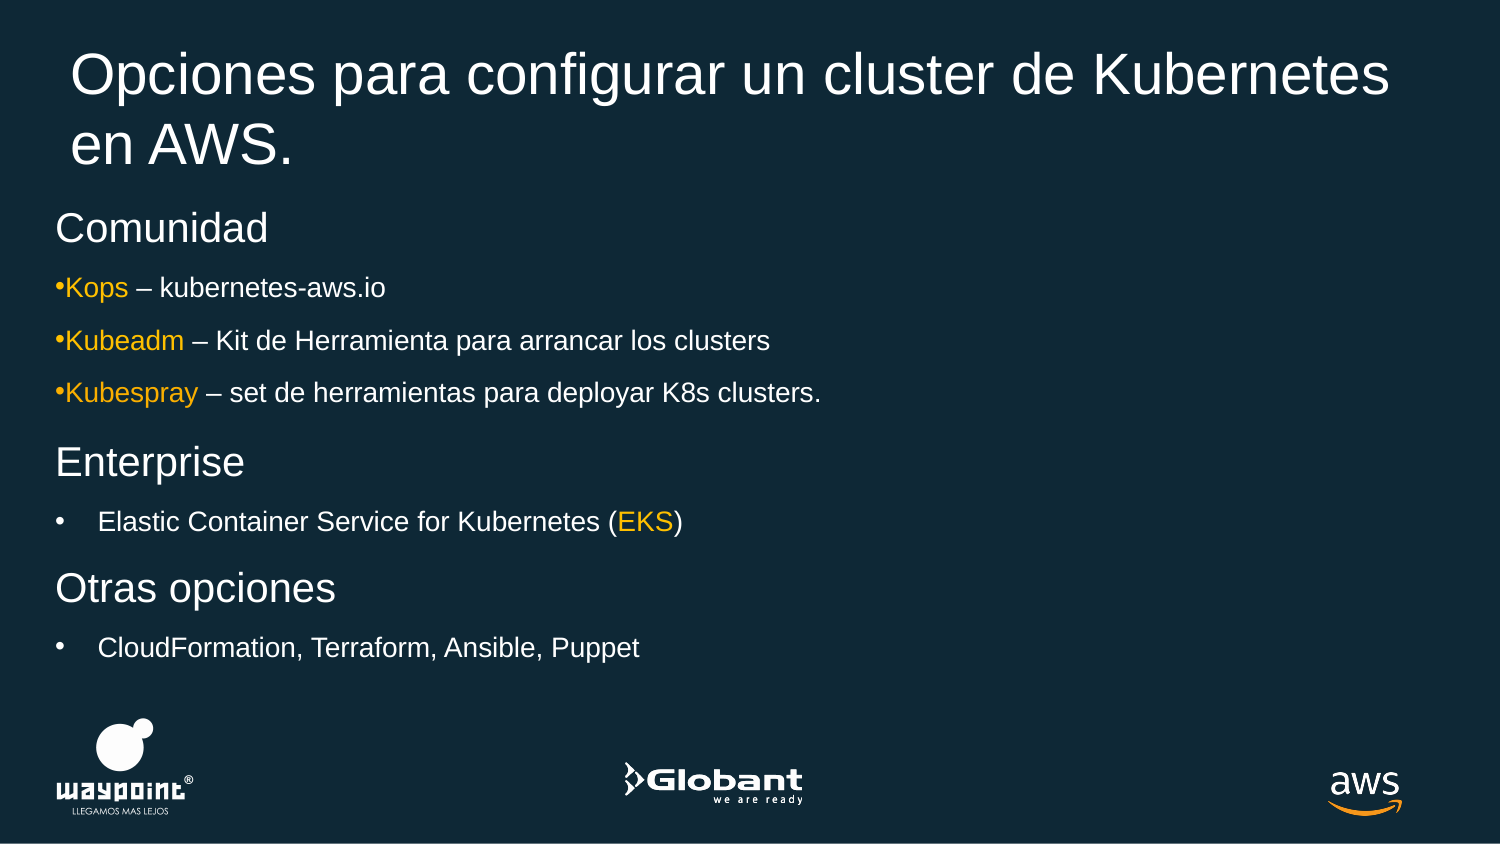

# Opciones para configurar un cluster de Kubernetes en AWS.
Comunidad
Kops – kubernetes-aws.io
Kubeadm – Kit de Herramienta para arrancar los clusters
Kubespray – set de herramientas para deployar K8s clusters.
Enterprise
Elastic Container Service for Kubernetes (EKS)
Otras opciones
CloudFormation, Terraform, Ansible, Puppet